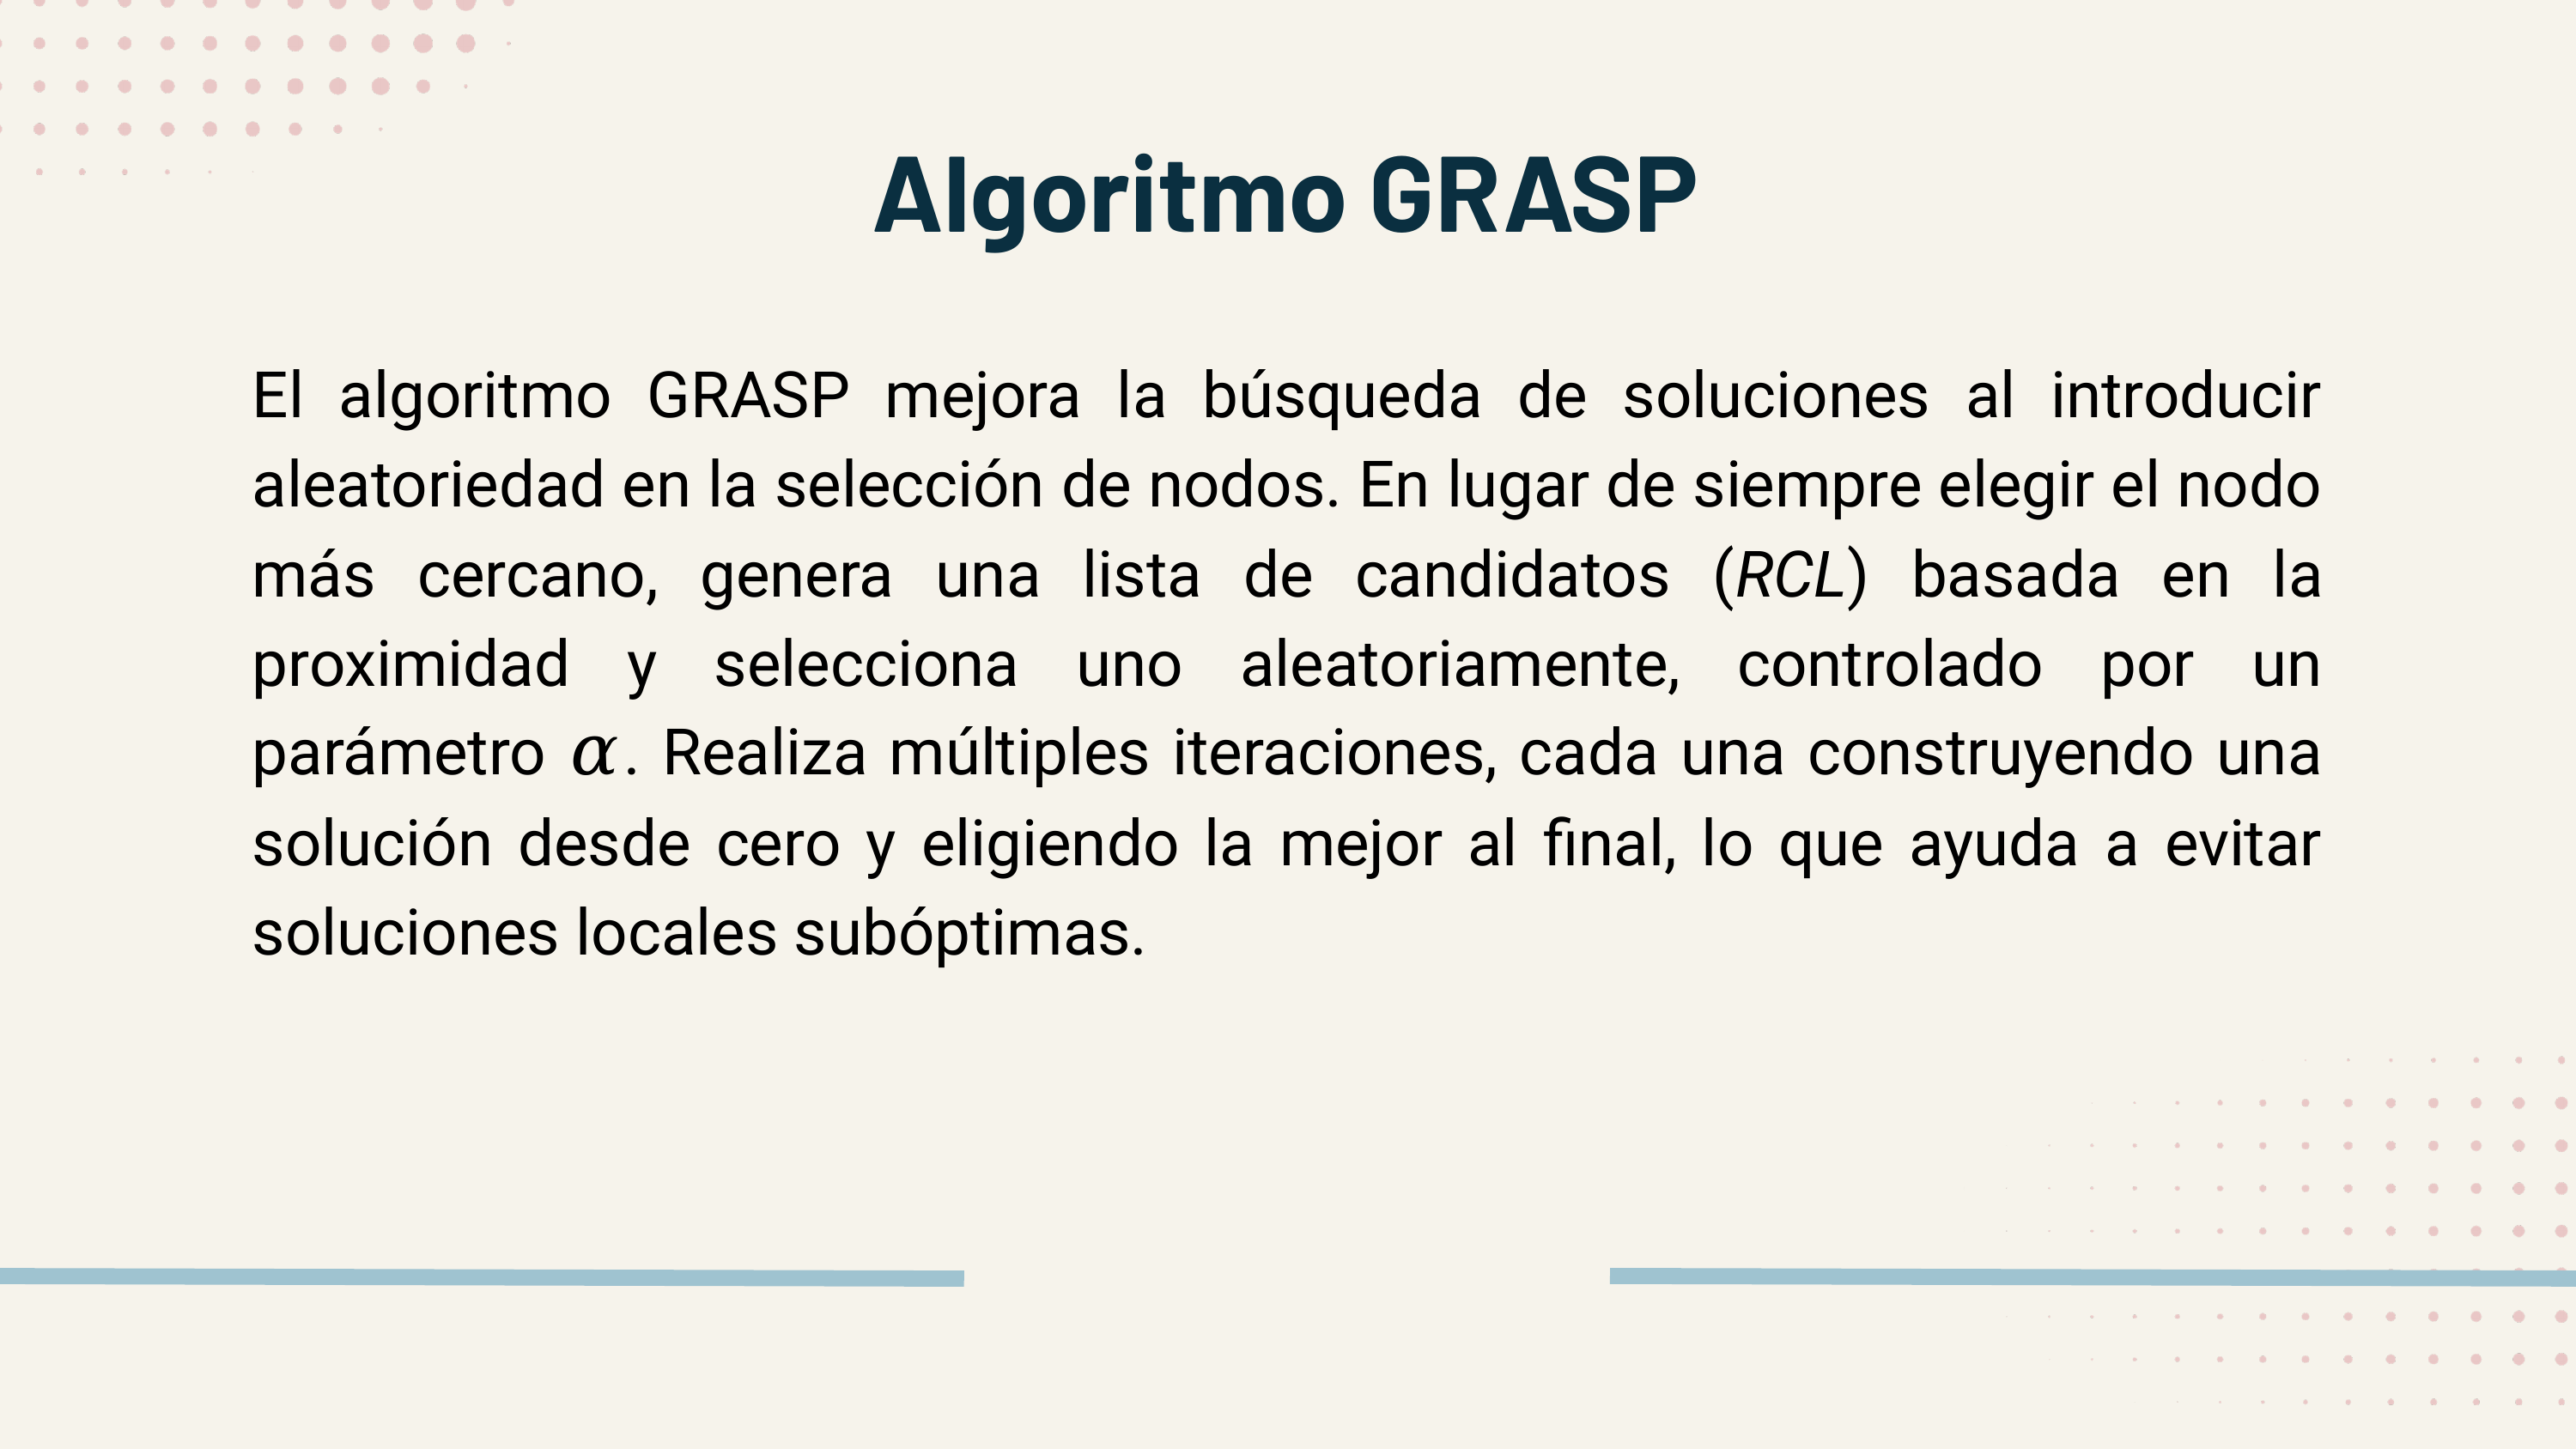

Algoritmo GRASP
El algoritmo GRASP mejora la búsqueda de soluciones al introducir aleatoriedad en la selección de nodos. En lugar de siempre elegir el nodo más cercano, genera una lista de candidatos (RCL) basada en la proximidad y selecciona uno aleatoriamente, controlado por un parámetro 𝛼. Realiza múltiples iteraciones, cada una construyendo una solución desde cero y eligiendo la mejor al final, lo que ayuda a evitar soluciones locales subóptimas.